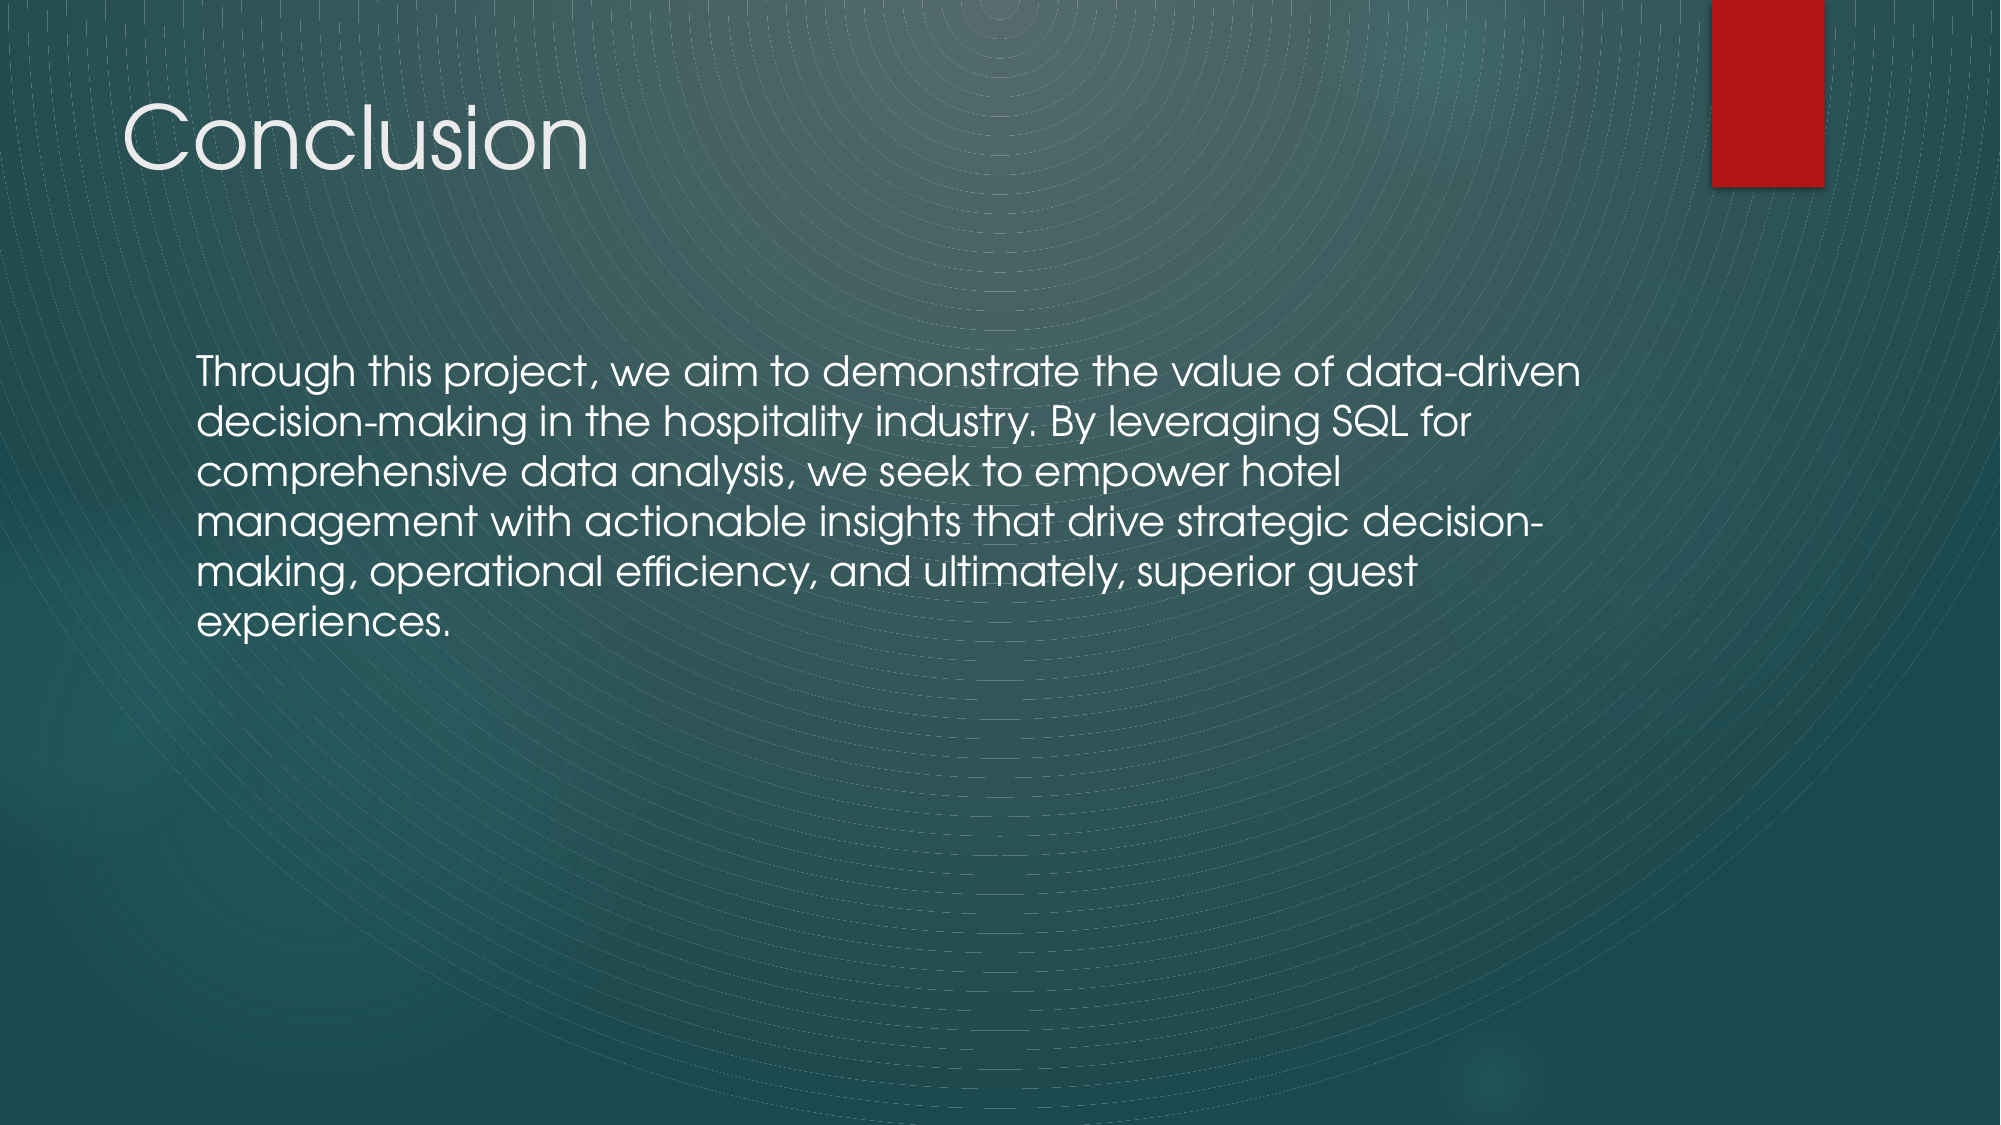

# Conclusion
Through this project, we aim to demonstrate the value of data-driven decision-making in the hospitality industry. By leveraging SQL for comprehensive data analysis, we seek to empower hotel management with actionable insights that drive strategic decision-making, operational efficiency, and ultimately, superior guest experiences.